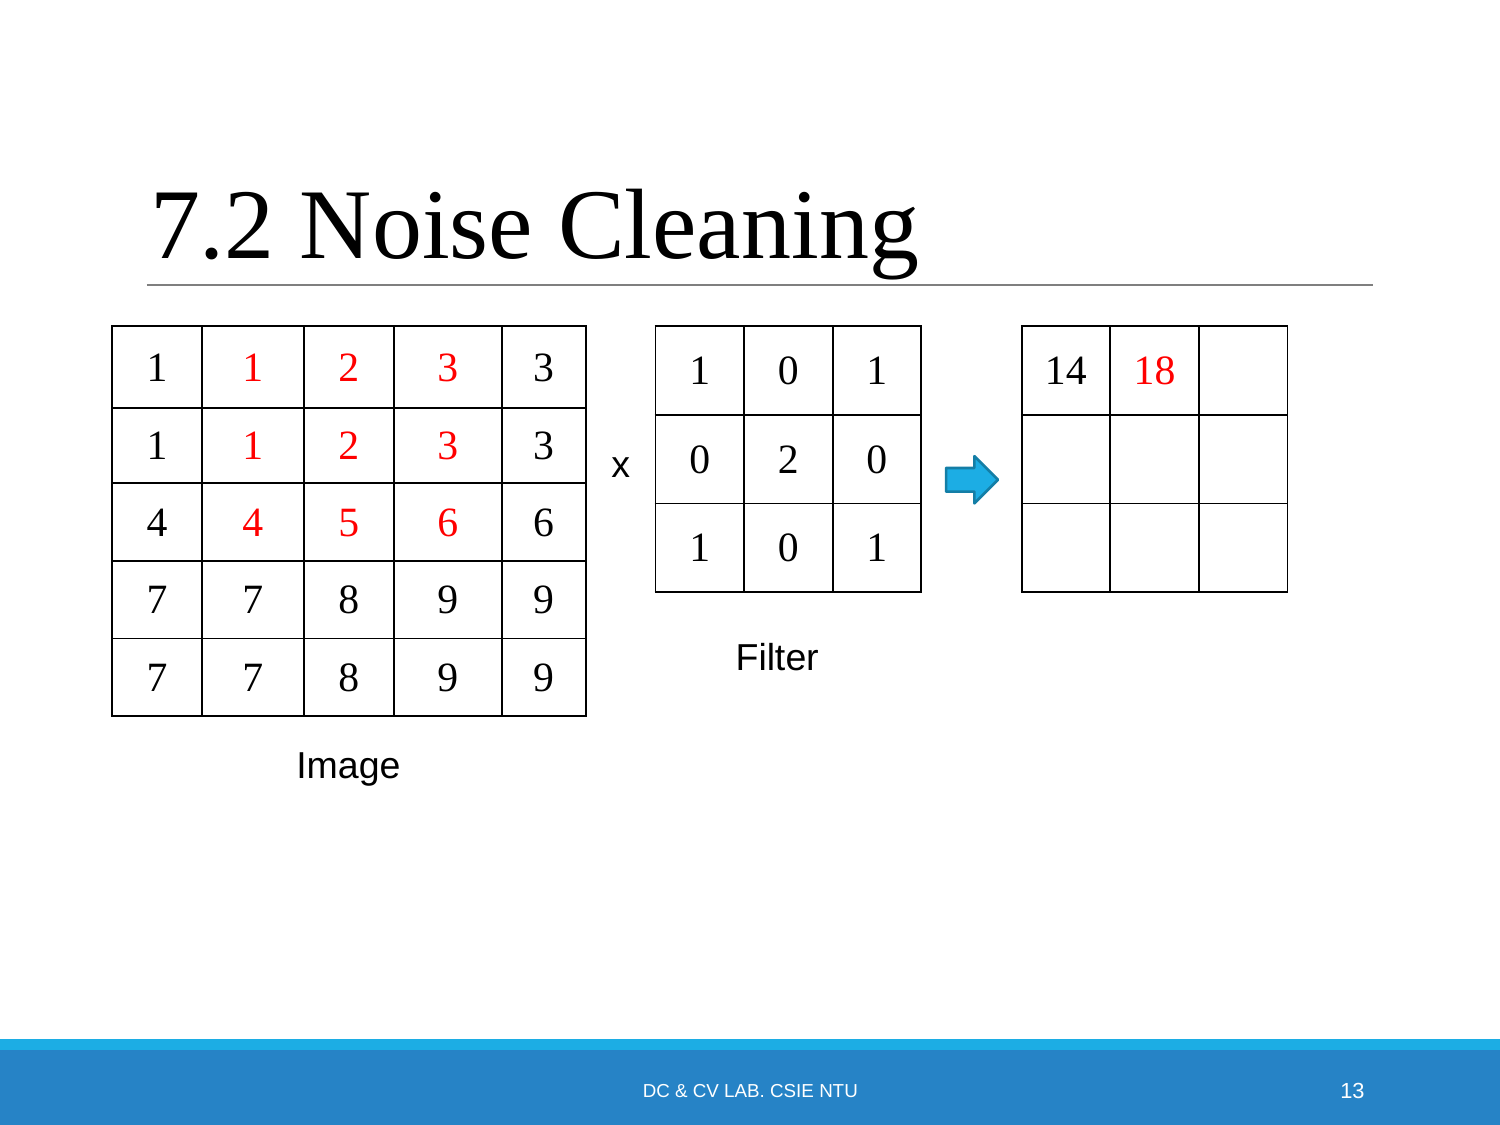

# 7.2 Noise Cleaning
| 1 | 1 | 2 | 3 | 3 |
| --- | --- | --- | --- | --- |
| 1 | 1 | 2 | 3 | 3 |
| 4 | 4 | 5 | 6 | 6 |
| 7 | 7 | 8 | 9 | 9 |
| 7 | 7 | 8 | 9 | 9 |
| 1 | 0 | 1 |
| --- | --- | --- |
| 0 | 2 | 0 |
| 1 | 0 | 1 |
| 14 | 18 |  |
| --- | --- | --- |
|  |  |  |
|  |  |  |
x

Filter
Image
DC & CV LAB. CSIE NTU
13